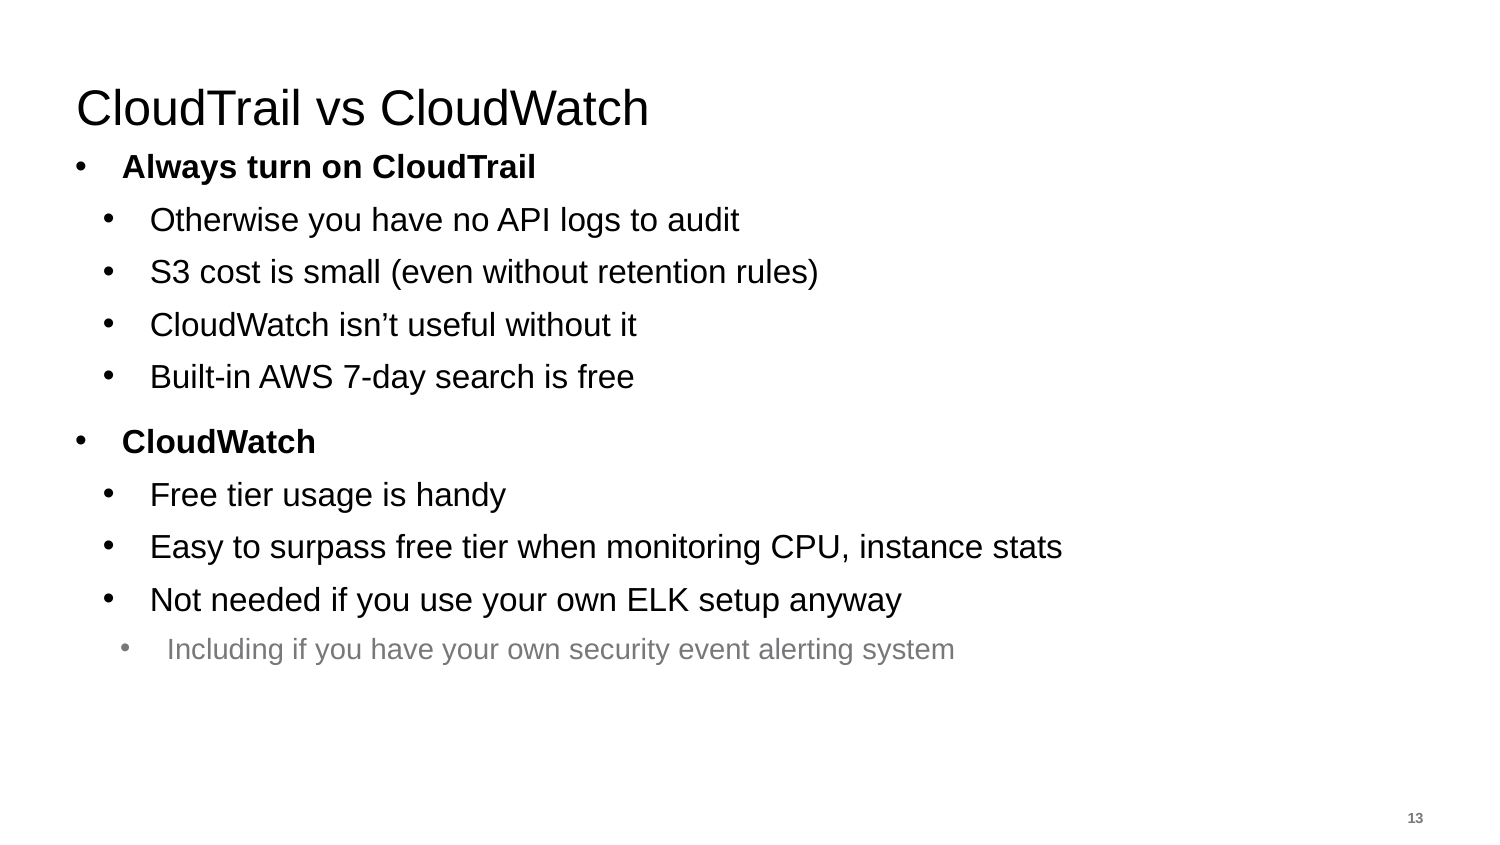

# CloudTrail vs CloudWatch
Always turn on CloudTrail
Otherwise you have no API logs to audit
S3 cost is small (even without retention rules)
CloudWatch isn’t useful without it
Built-in AWS 7-day search is free
CloudWatch
Free tier usage is handy
Easy to surpass free tier when monitoring CPU, instance stats
Not needed if you use your own ELK setup anyway
Including if you have your own security event alerting system